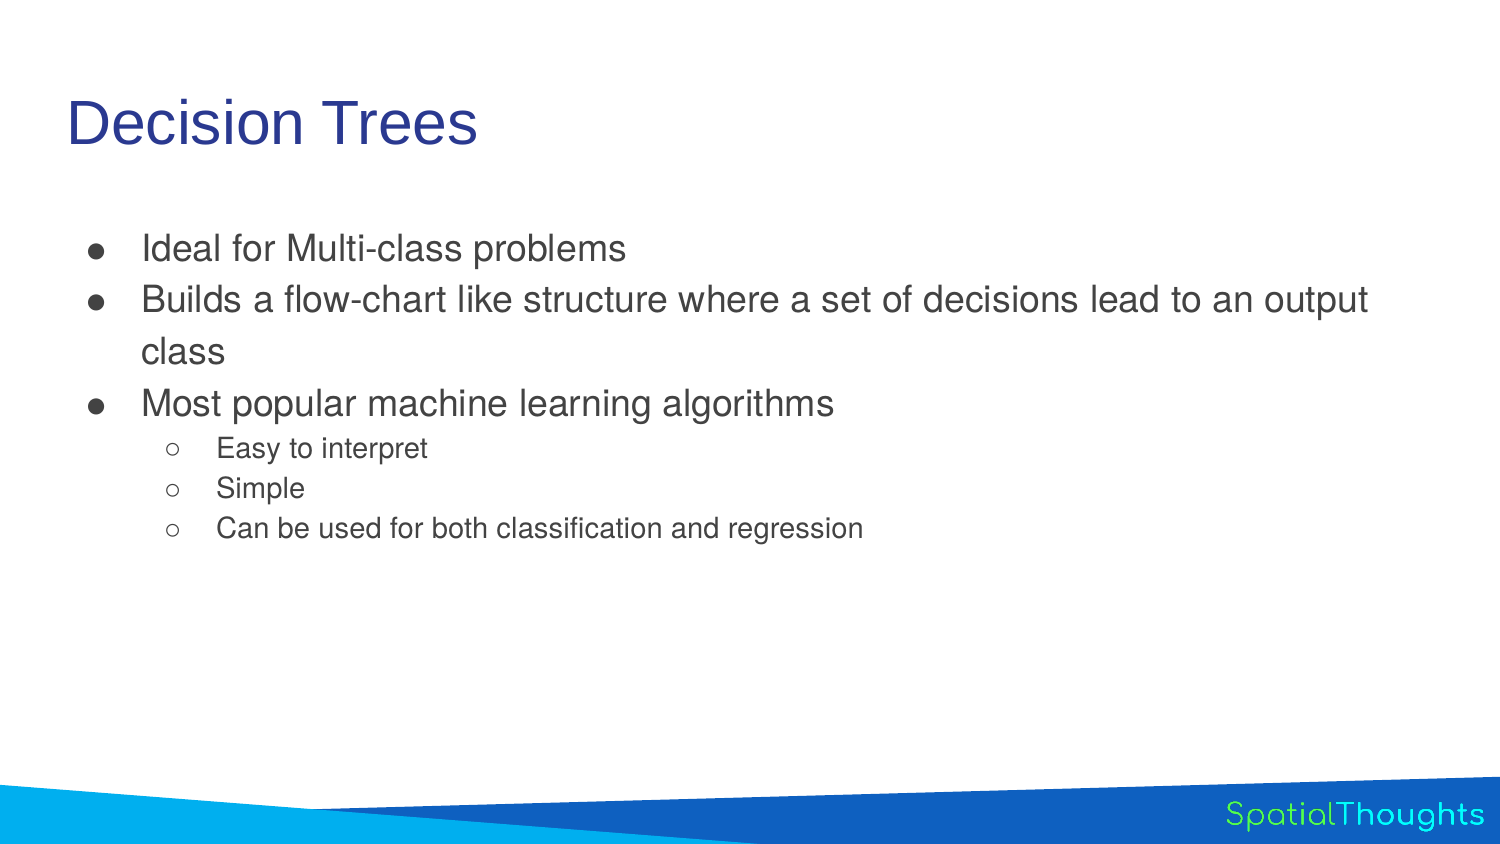

# Decision Trees
Ideal for Multi-class problems
Builds a flow-chart like structure where a set of decisions lead to an output class
Most popular machine learning algorithms
Easy to interpret
Simple
Can be used for both classification and regression